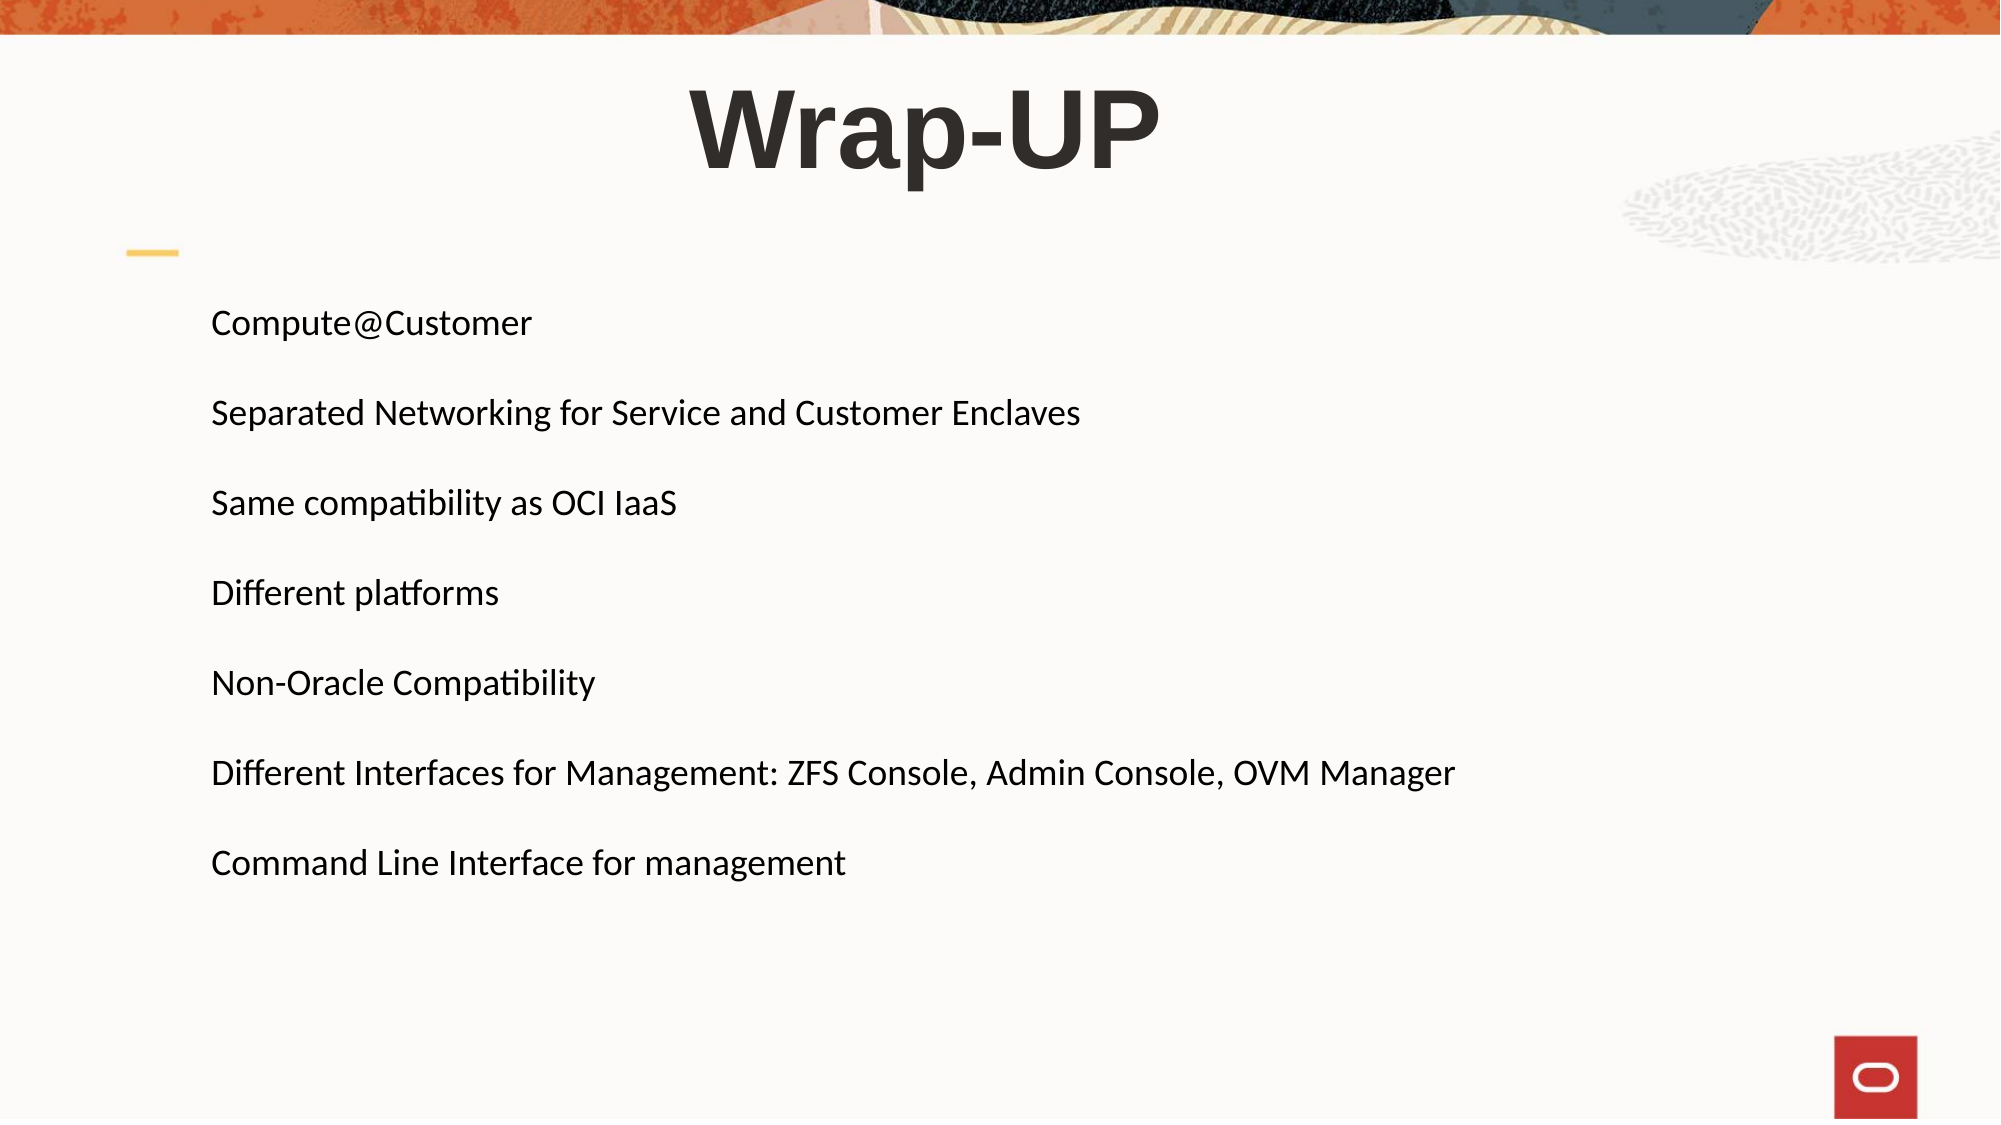

Wrap-UP
Compute@Customer

Separated Networking for Service and Customer Enclaves

Same compatibility as OCI IaaS

Different platforms

Non-Oracle Compatibility

Different Interfaces for Management: ZFS Console, Admin Console, OVM Manager

Command Line Interface for management